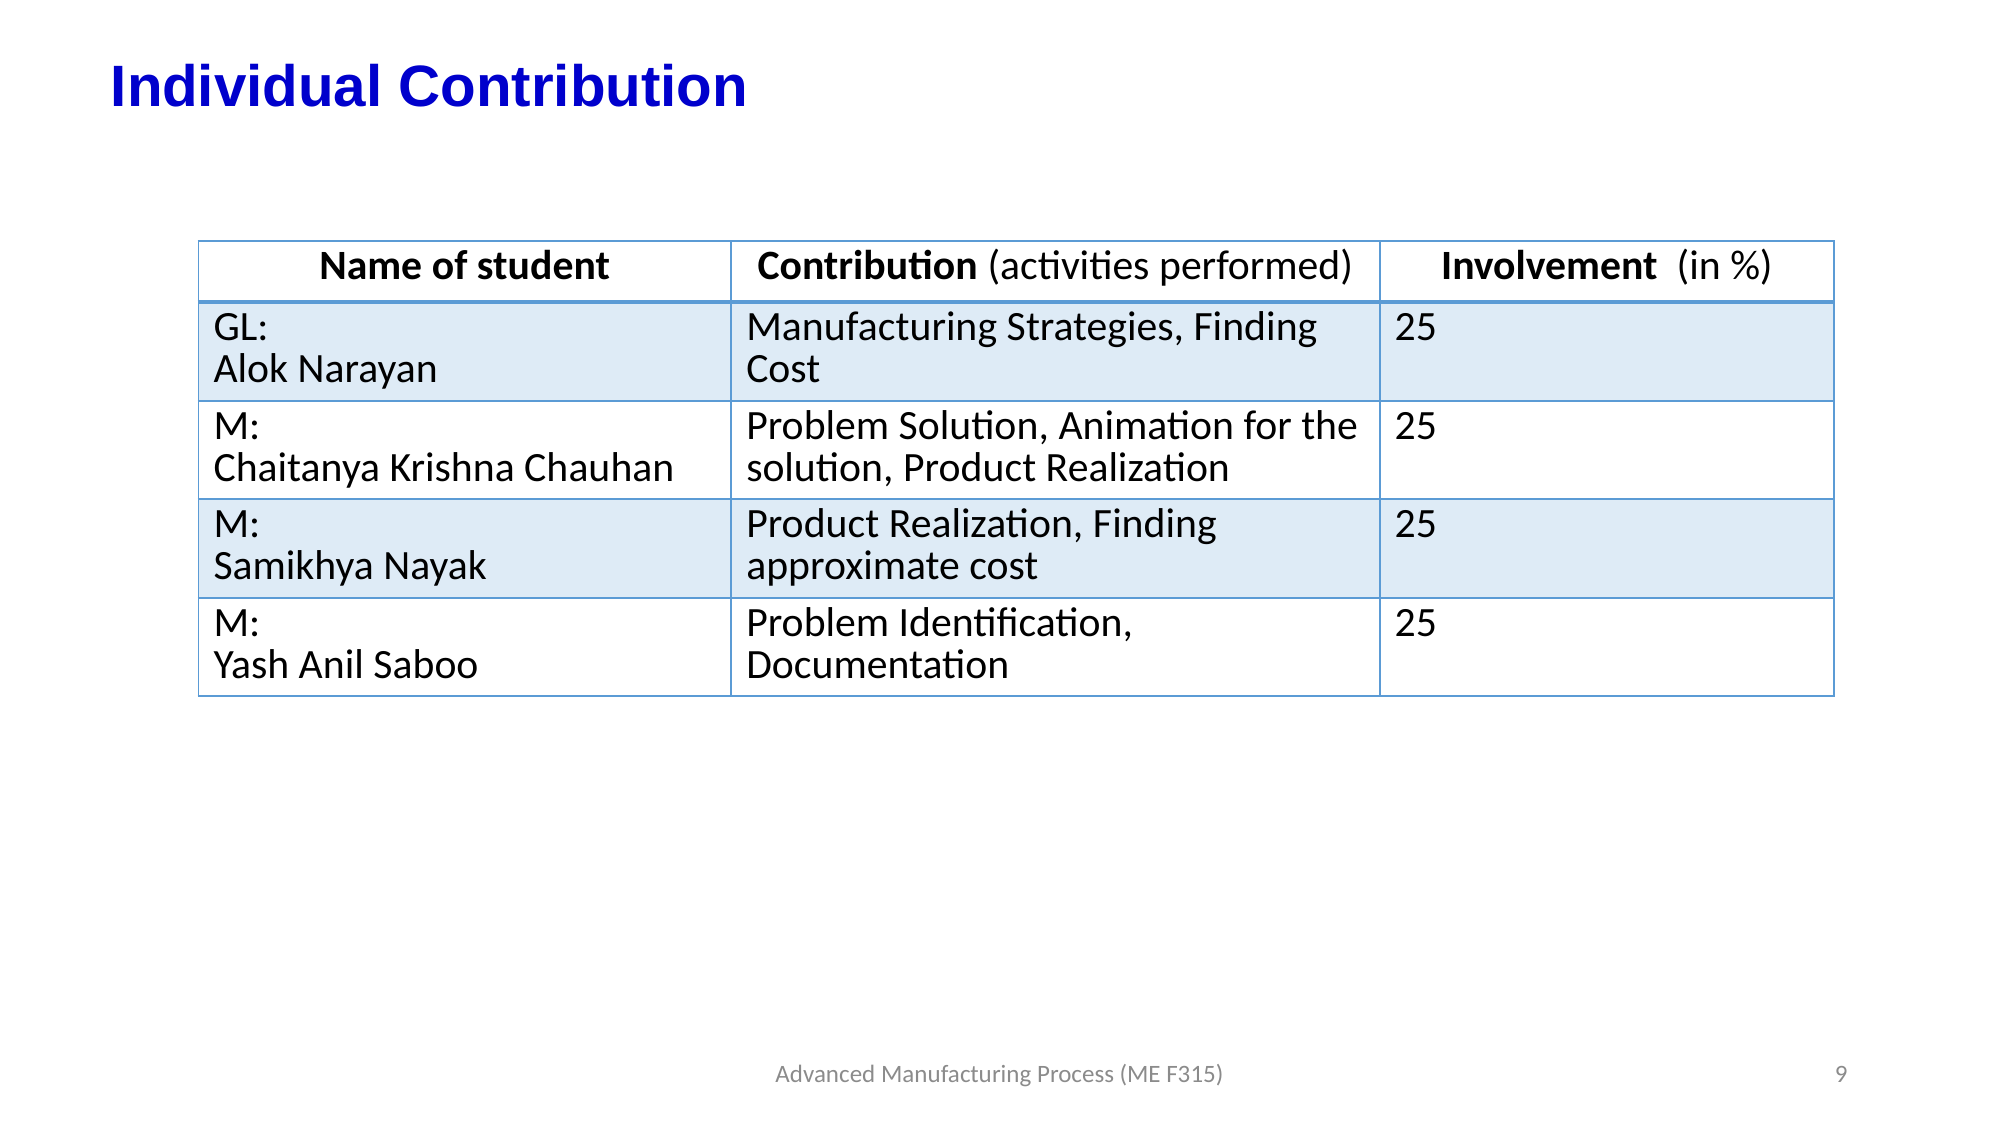

# Individual Contribution
| Name of student | Contribution (activities performed) | Involvement (in %) |
| --- | --- | --- |
| GL: Alok Narayan | Manufacturing Strategies, Finding Cost | 25 |
| M: Chaitanya Krishna Chauhan | Problem Solution, Animation for the solution, Product Realization | 25 |
| M: Samikhya Nayak | Product Realization, Finding approximate cost | 25 |
| M: Yash Anil Saboo | Problem Identification, Documentation | 25 |
Advanced Manufacturing Process (ME F315)
9